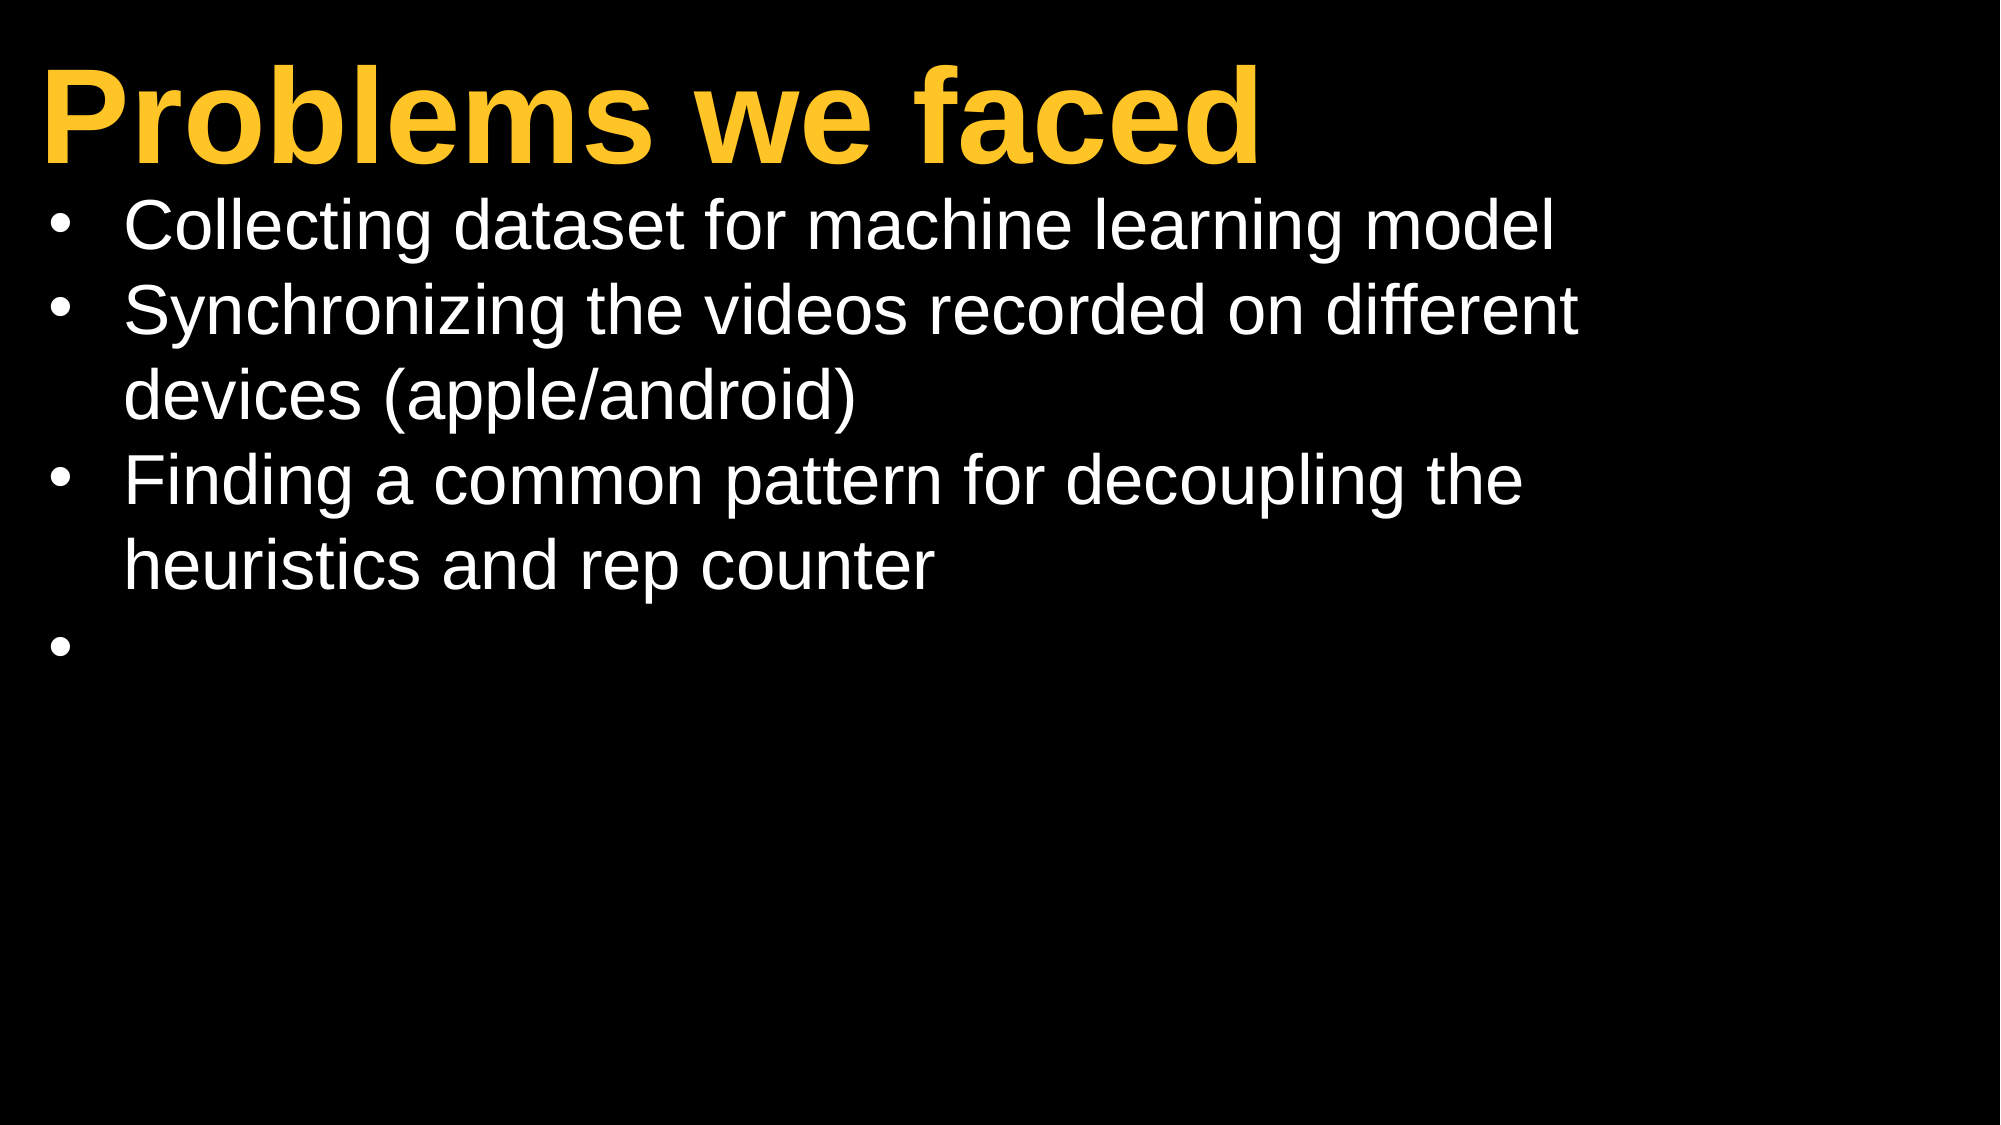

Problems we faced
Collecting dataset for machine learning model
Synchronizing the videos recorded on different devices (apple/android)
Finding a common pattern for decoupling the heuristics and rep counter